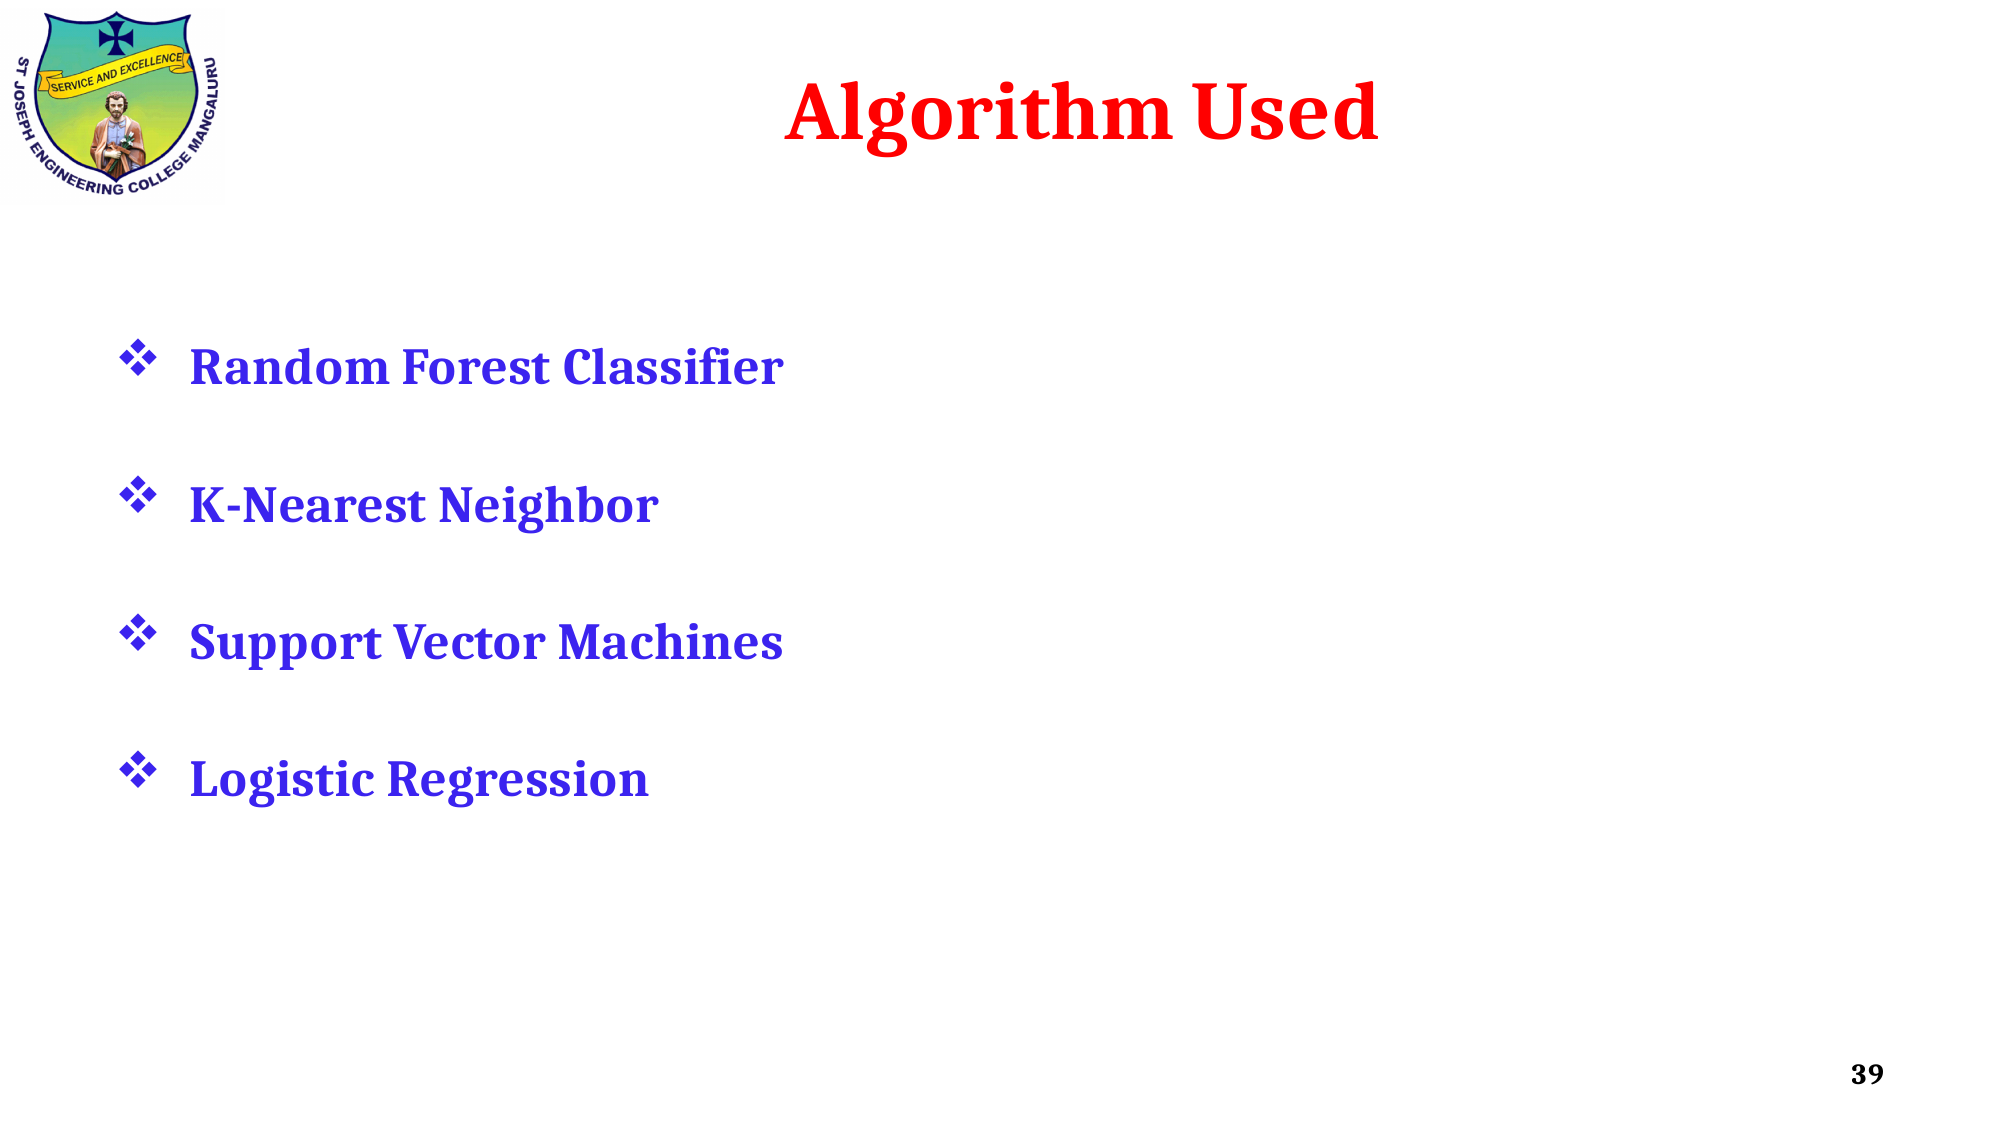

# Algorithm Used

Random Forest Classifier
K-Nearest Neighbor
Support Vector Machines
Logistic Regression
39